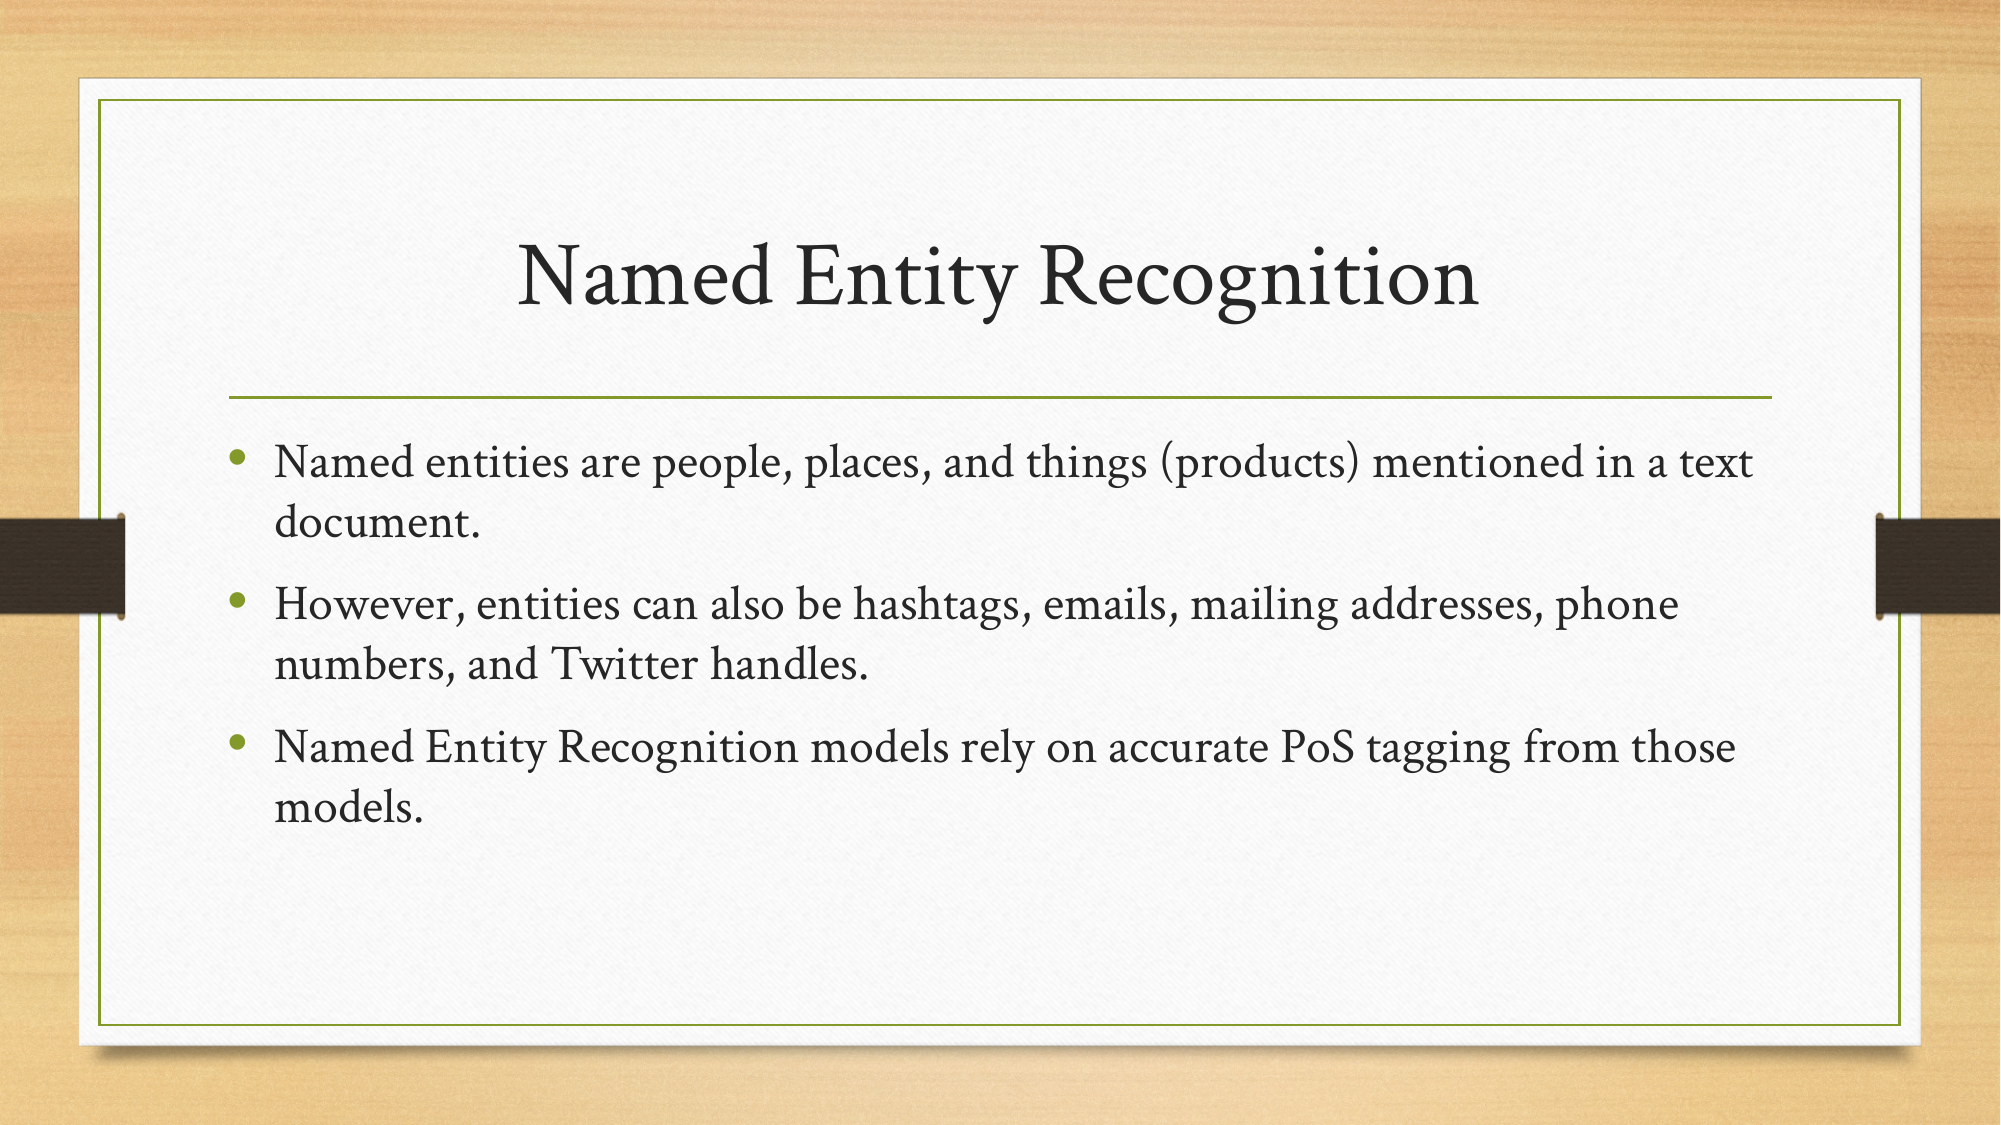

# Named Entity Recognition
Named entities are people, places, and things (products) mentioned in a text document.
However, entities can also be hashtags, emails, mailing addresses, phone numbers, and Twitter handles.
Named Entity Recognition models rely on accurate PoS tagging from those models.